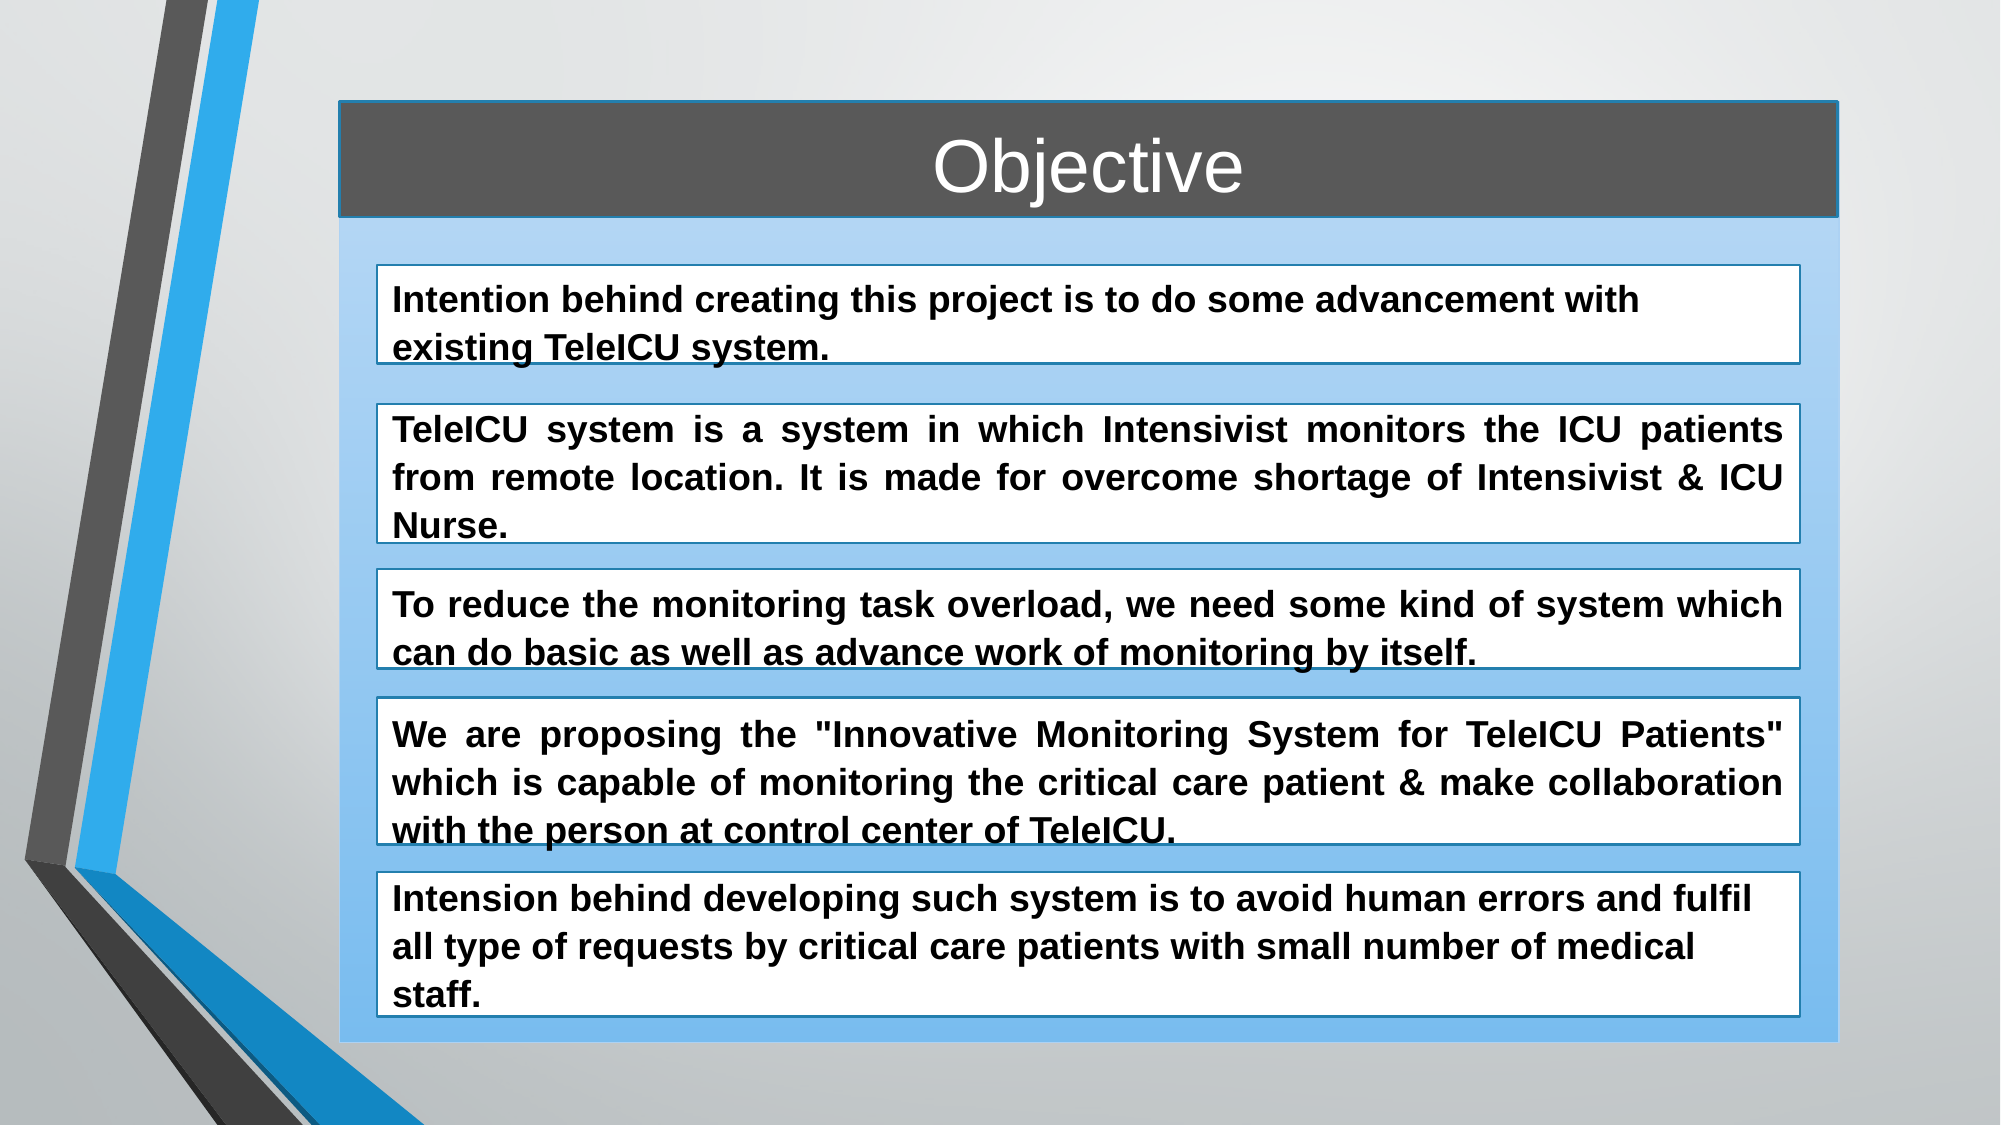

Objective
# Objective

Intention behind creating this project is to do some advancement with existing TeleICU system.

TeleICU system is a system in which Intensivist monitors the ICU patients from remote location. It is made for overcome shortage of Intensivist & ICU Nurse.

To reduce the monitoring task overload, we need some kind of system which can do basic as well as advance work of monitoring by itself.

We are proposing the "Innovative Monitoring System for TeleICU Patients" which is capable of monitoring the critical care patient & make collaboration with the person at control center of TeleICU.

Intension behind developing such system is to avoid human errors and fulfil all type of requests by critical care patients with small number of medical staff.